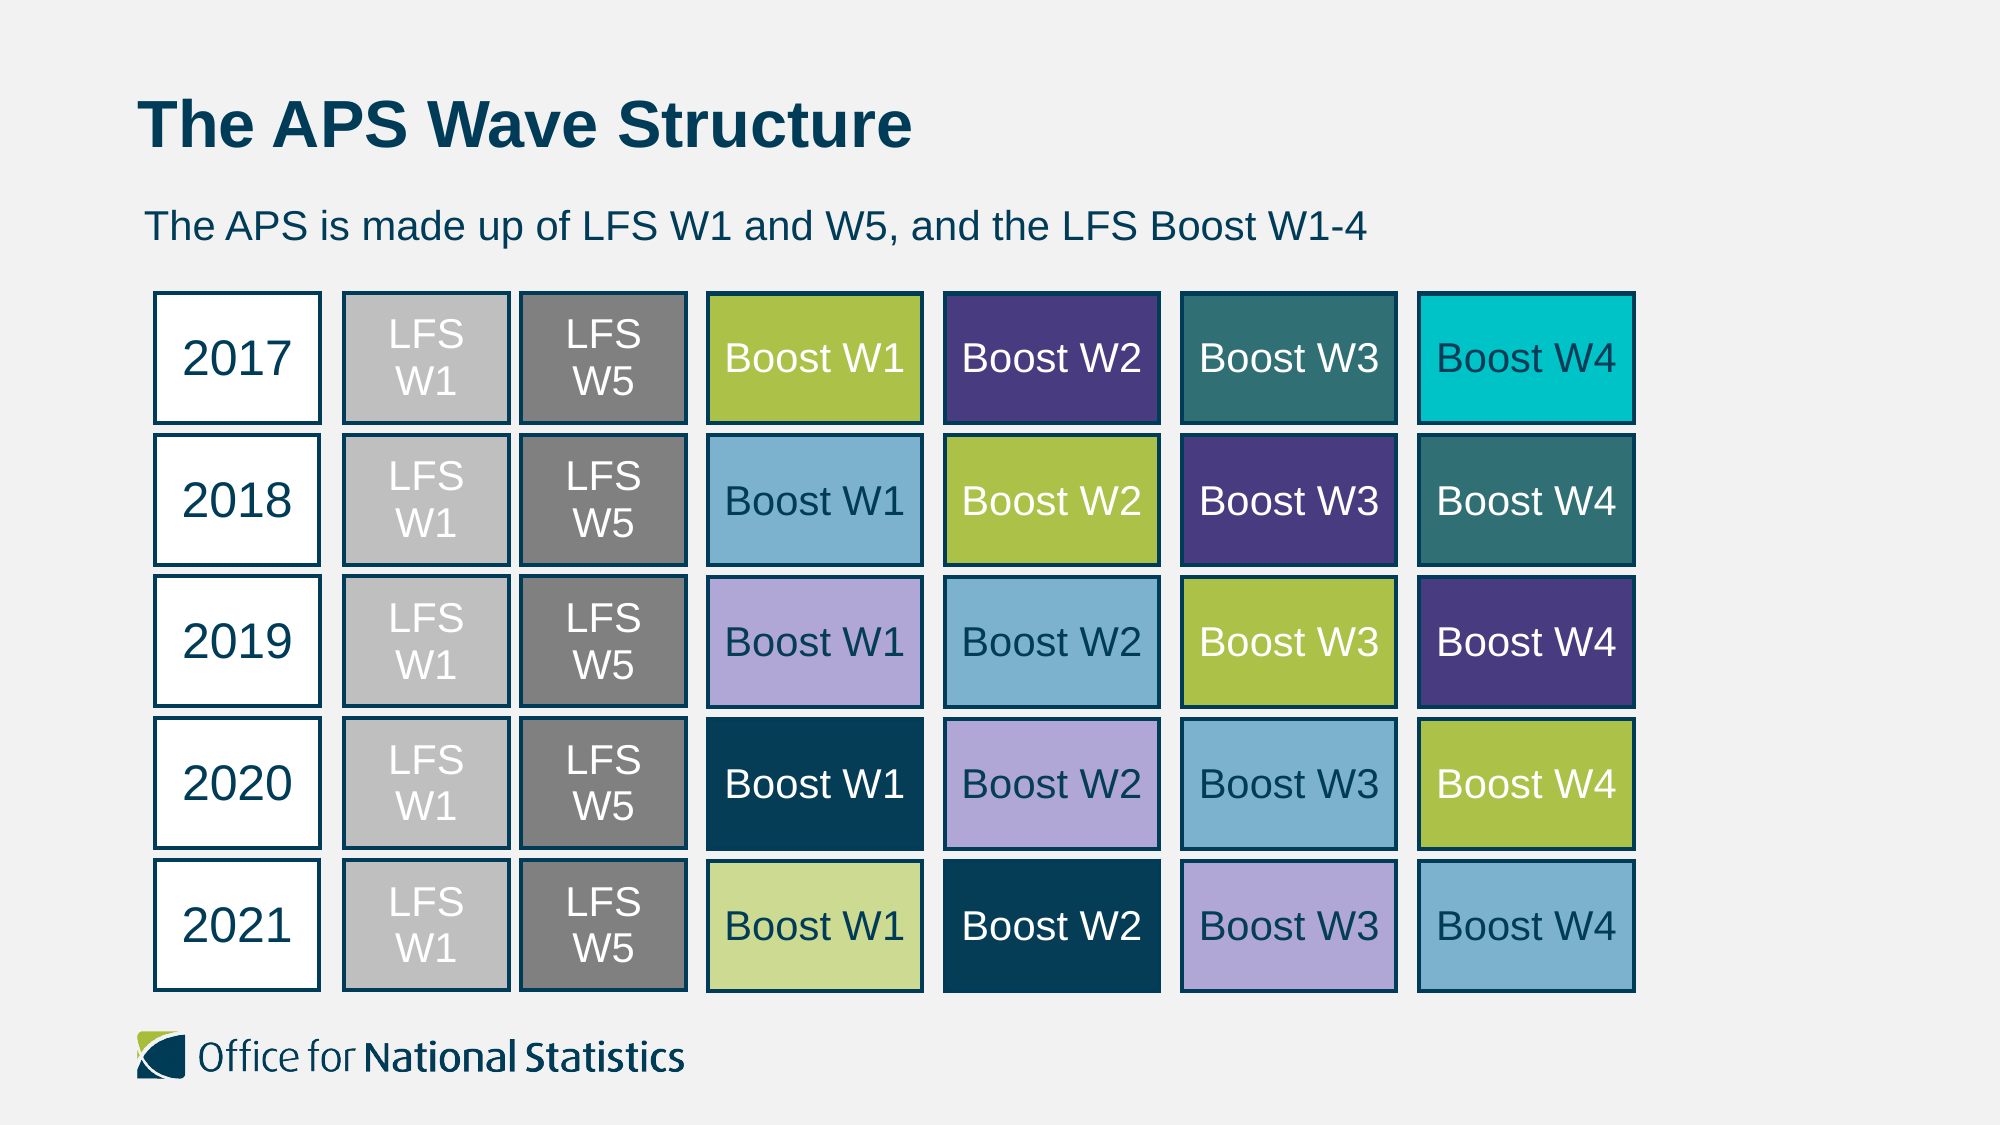

# The APS Wave Structure
The APS is made up of LFS W1 and W5, and the LFS Boost W1-4
| 2017 |
| --- |
| LFS W1 |
| --- |
| LFS W5 |
| --- |
| Boost W2 |
| --- |
| Boost W4 |
| --- |
| Boost W1 |
| --- |
| Boost W3 |
| --- |
| 2018 |
| --- |
| LFS W1 |
| --- |
| LFS W5 |
| --- |
| Boost W2 |
| --- |
| Boost W4 |
| --- |
| Boost W1 |
| --- |
| Boost W3 |
| --- |
| 2019 |
| --- |
| LFS W1 |
| --- |
| LFS W5 |
| --- |
| Boost W2 |
| --- |
| Boost W4 |
| --- |
| Boost W1 |
| --- |
| Boost W3 |
| --- |
| 2020 |
| --- |
| LFS W1 |
| --- |
| LFS W5 |
| --- |
| Boost W2 |
| --- |
| Boost W4 |
| --- |
| Boost W1 |
| --- |
| Boost W3 |
| --- |
| 2021 |
| --- |
| LFS W1 |
| --- |
| LFS W5 |
| --- |
| Boost W2 |
| --- |
| Boost W4 |
| --- |
| Boost W1 |
| --- |
| Boost W3 |
| --- |